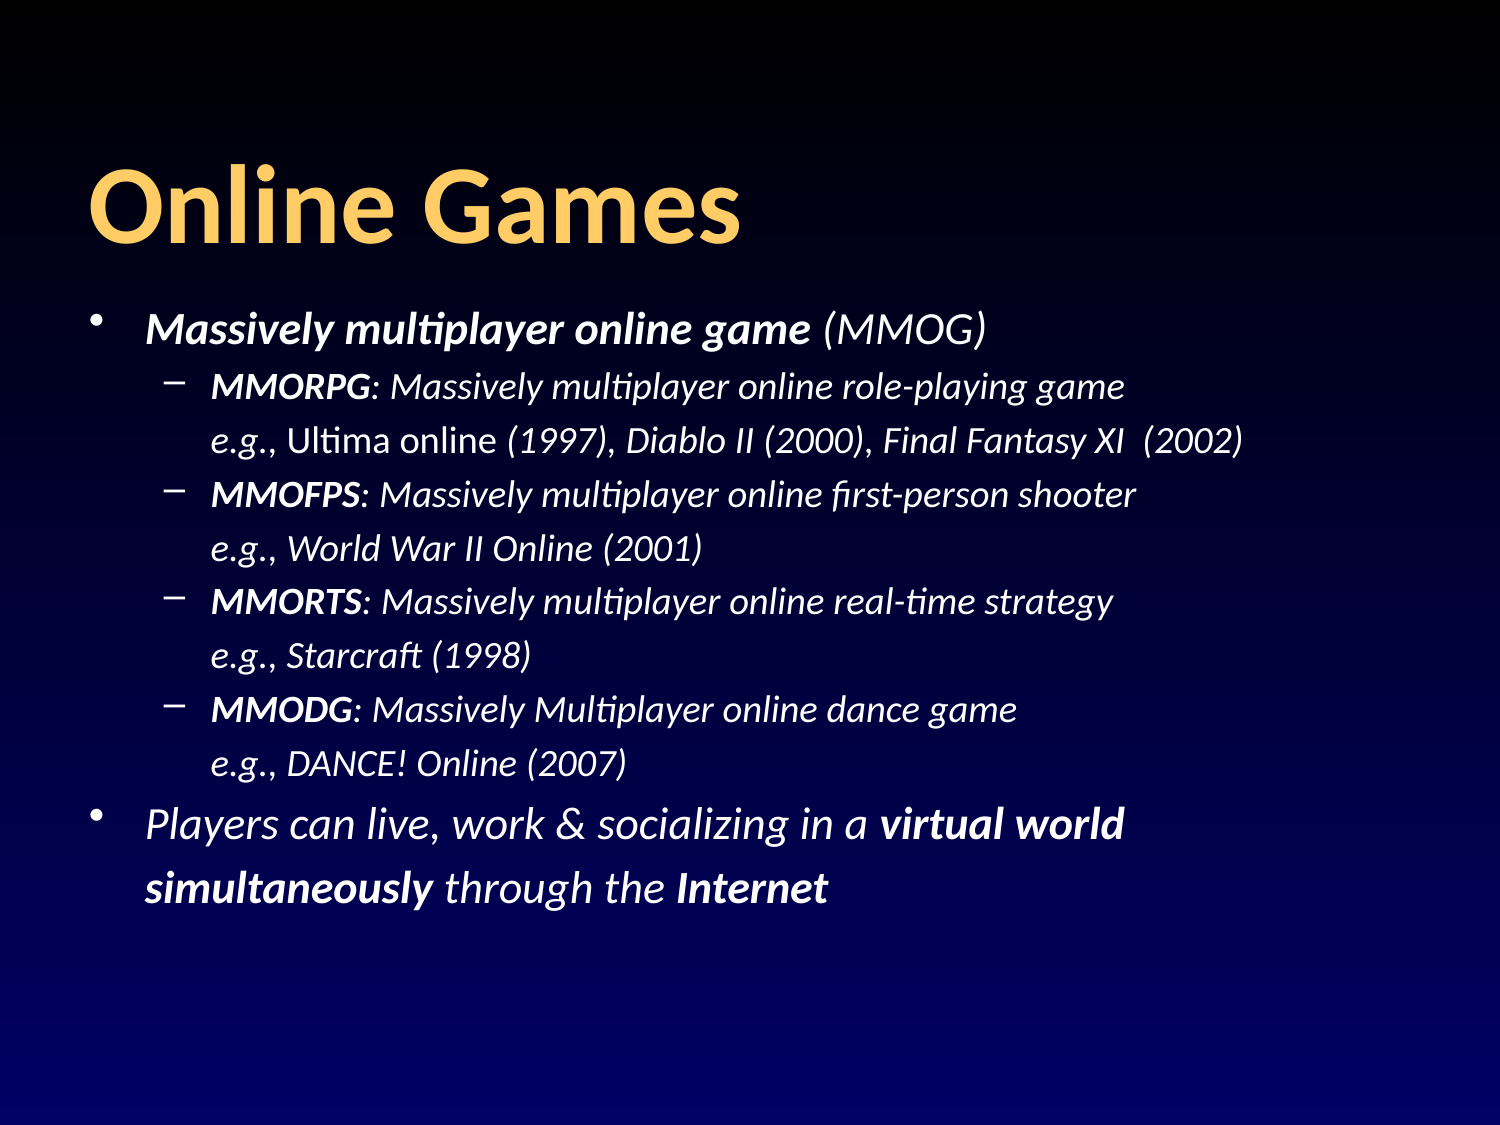

# Online Games
Massively multiplayer online game (MMOG)
MMORPG: Massively multiplayer online role-playing game
	e.g., Ultima online (1997), Diablo II (2000), Final Fantasy XI  (2002)
MMOFPS: Massively multiplayer online first-person shooter
	e.g., World War II Online (2001)
MMORTS: Massively multiplayer online real-time strategy
	e.g., Starcraft (1998)
MMODG: Massively Multiplayer online dance game
	e.g., DANCE! Online (2007)
Players can live, work & socializing in a virtual world
	simultaneously through the Internet